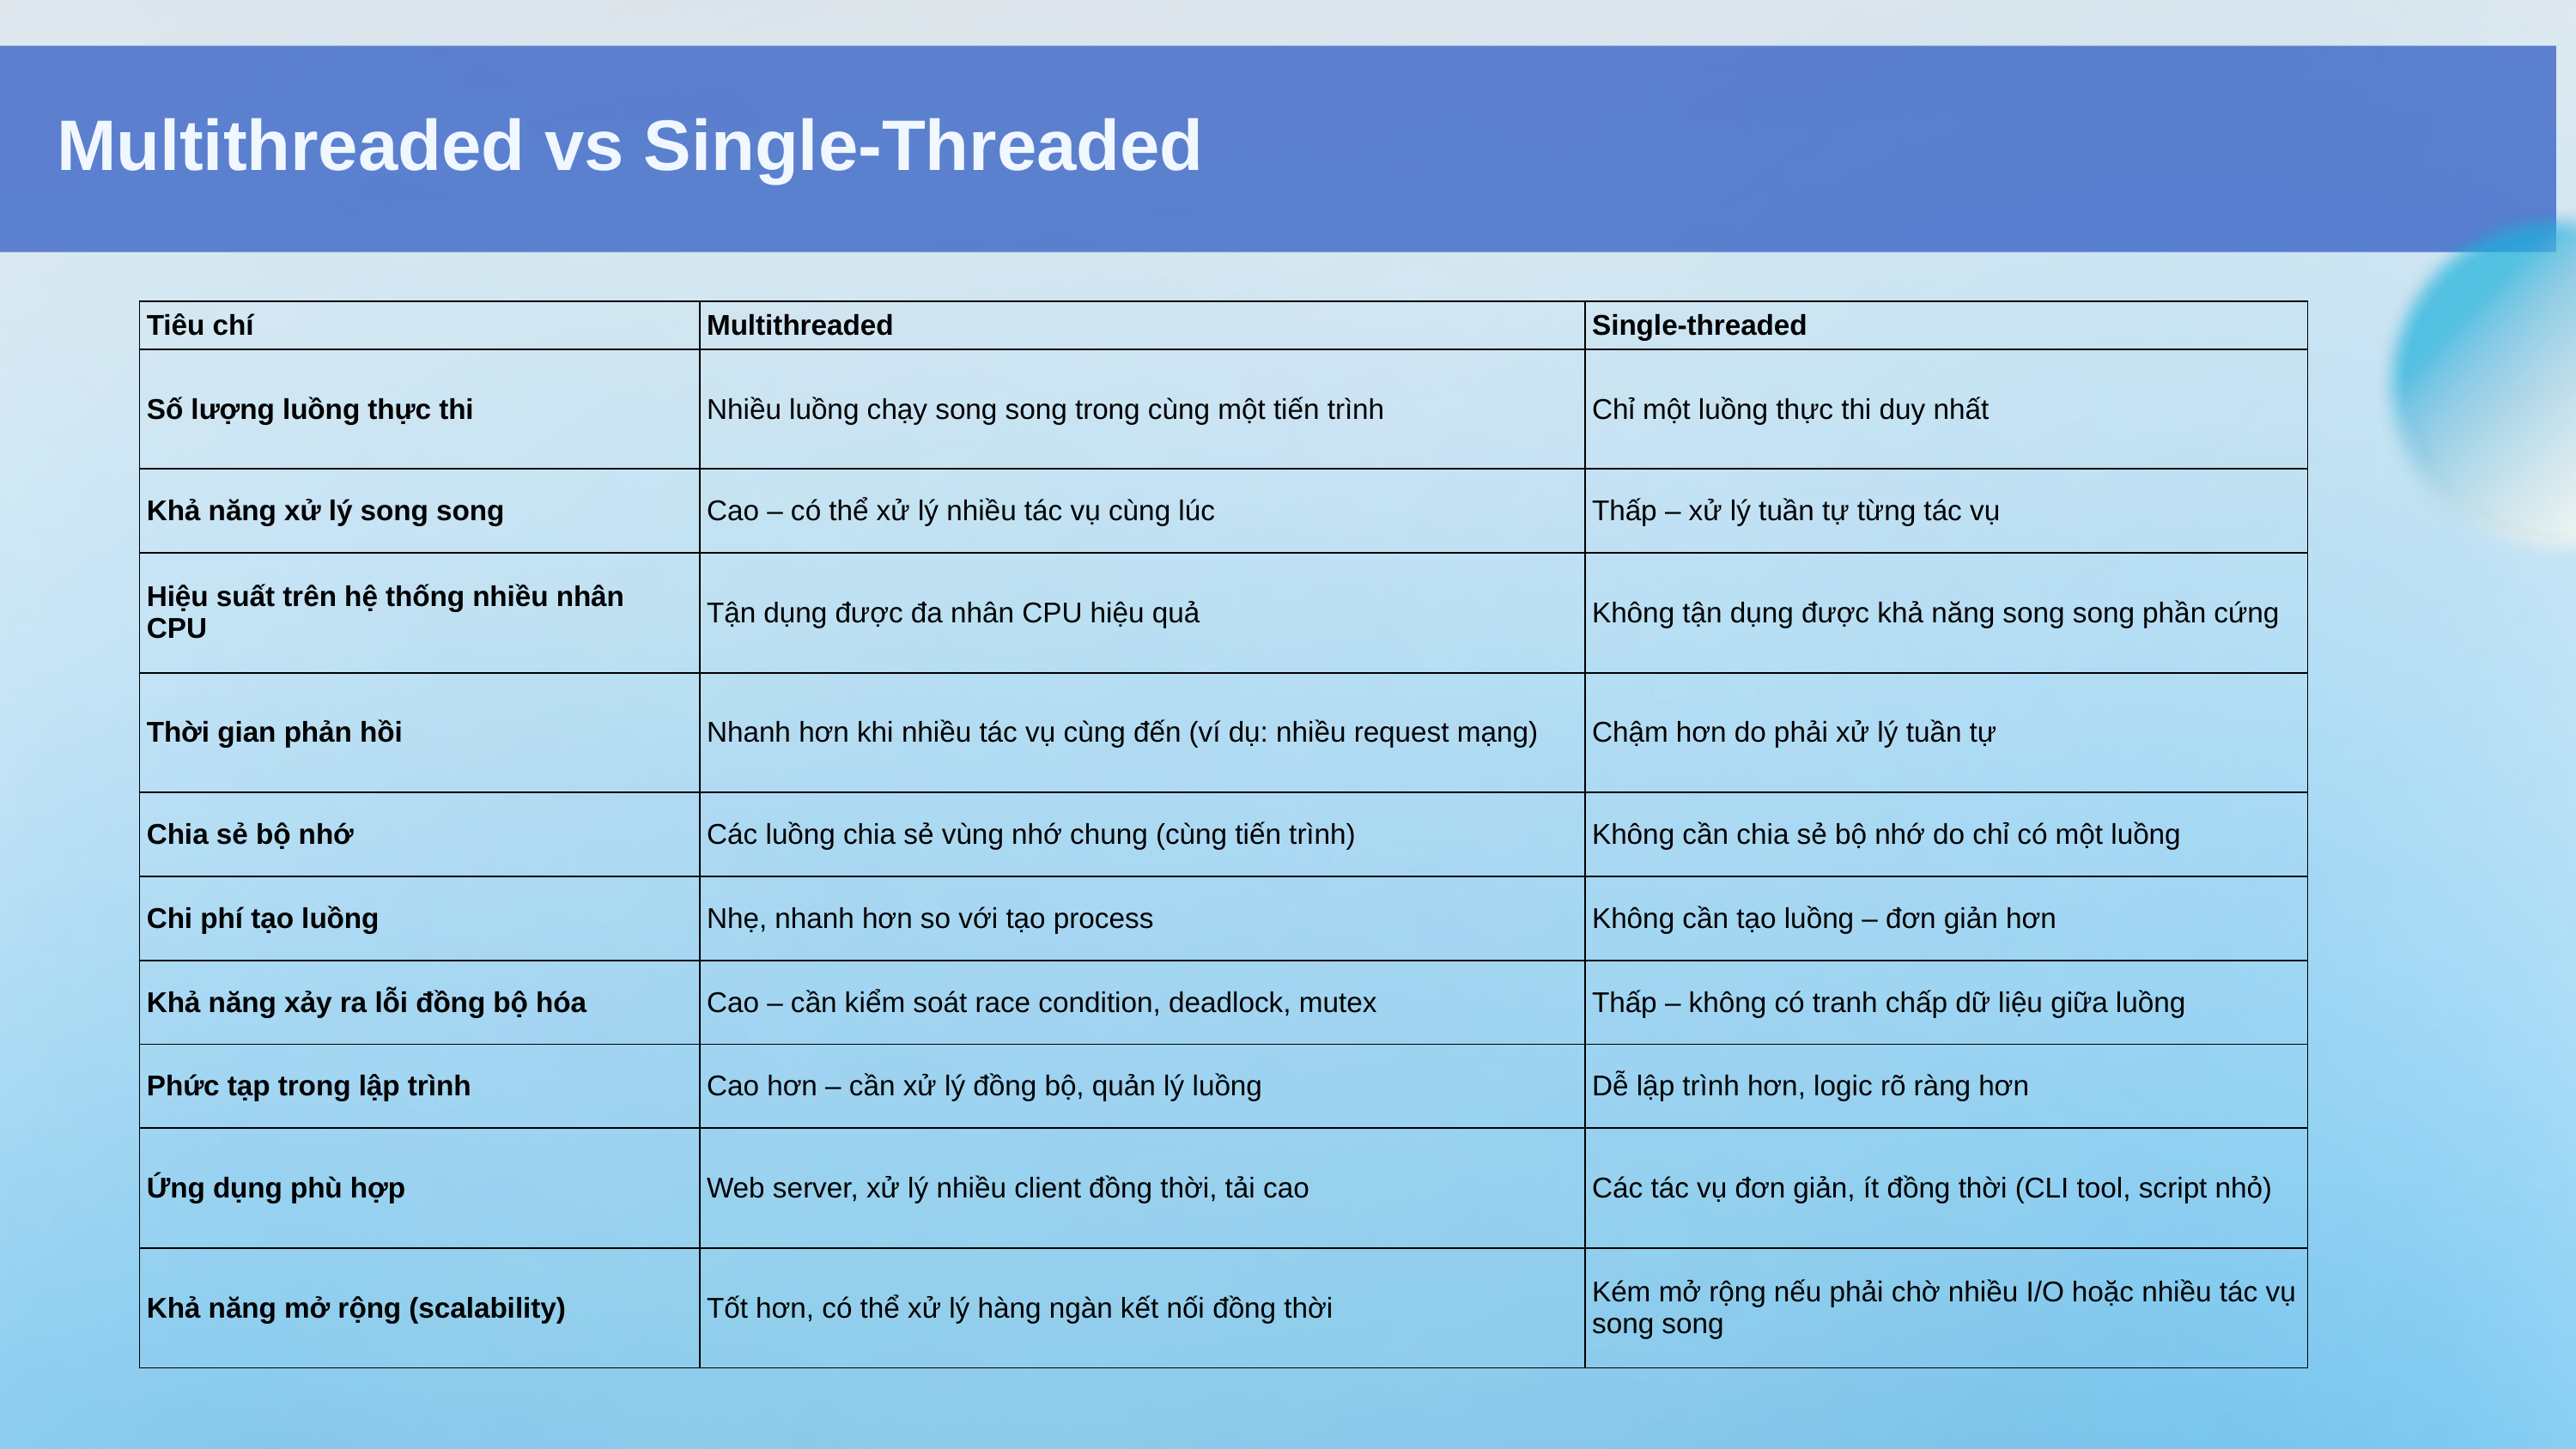

Multithreaded vs Single-Threaded

| Tiêu chí | Multithreaded | Single-threaded |
| --- | --- | --- |
| Số lượng luồng thực thi | Nhiều luồng chạy song song trong cùng một tiến trình | Chỉ một luồng thực thi duy nhất |
| Khả năng xử lý song song | Cao – có thể xử lý nhiều tác vụ cùng lúc | Thấp – xử lý tuần tự từng tác vụ |
| Hiệu suất trên hệ thống nhiều nhân CPU | Tận dụng được đa nhân CPU hiệu quả | Không tận dụng được khả năng song song phần cứng |
| Thời gian phản hồi | Nhanh hơn khi nhiều tác vụ cùng đến (ví dụ: nhiều request mạng) | Chậm hơn do phải xử lý tuần tự |
| Chia sẻ bộ nhớ | Các luồng chia sẻ vùng nhớ chung (cùng tiến trình) | Không cần chia sẻ bộ nhớ do chỉ có một luồng |
| Chi phí tạo luồng | Nhẹ, nhanh hơn so với tạo process | Không cần tạo luồng – đơn giản hơn |
| Khả năng xảy ra lỗi đồng bộ hóa | Cao – cần kiểm soát race condition, deadlock, mutex | Thấp – không có tranh chấp dữ liệu giữa luồng |
| Phức tạp trong lập trình | Cao hơn – cần xử lý đồng bộ, quản lý luồng | Dễ lập trình hơn, logic rõ ràng hơn |
| Ứng dụng phù hợp | Web server, xử lý nhiều client đồng thời, tải cao | Các tác vụ đơn giản, ít đồng thời (CLI tool, script nhỏ) |
| Khả năng mở rộng (scalability) | Tốt hơn, có thể xử lý hàng ngàn kết nối đồng thời | Kém mở rộng nếu phải chờ nhiều I/O hoặc nhiều tác vụ song song |